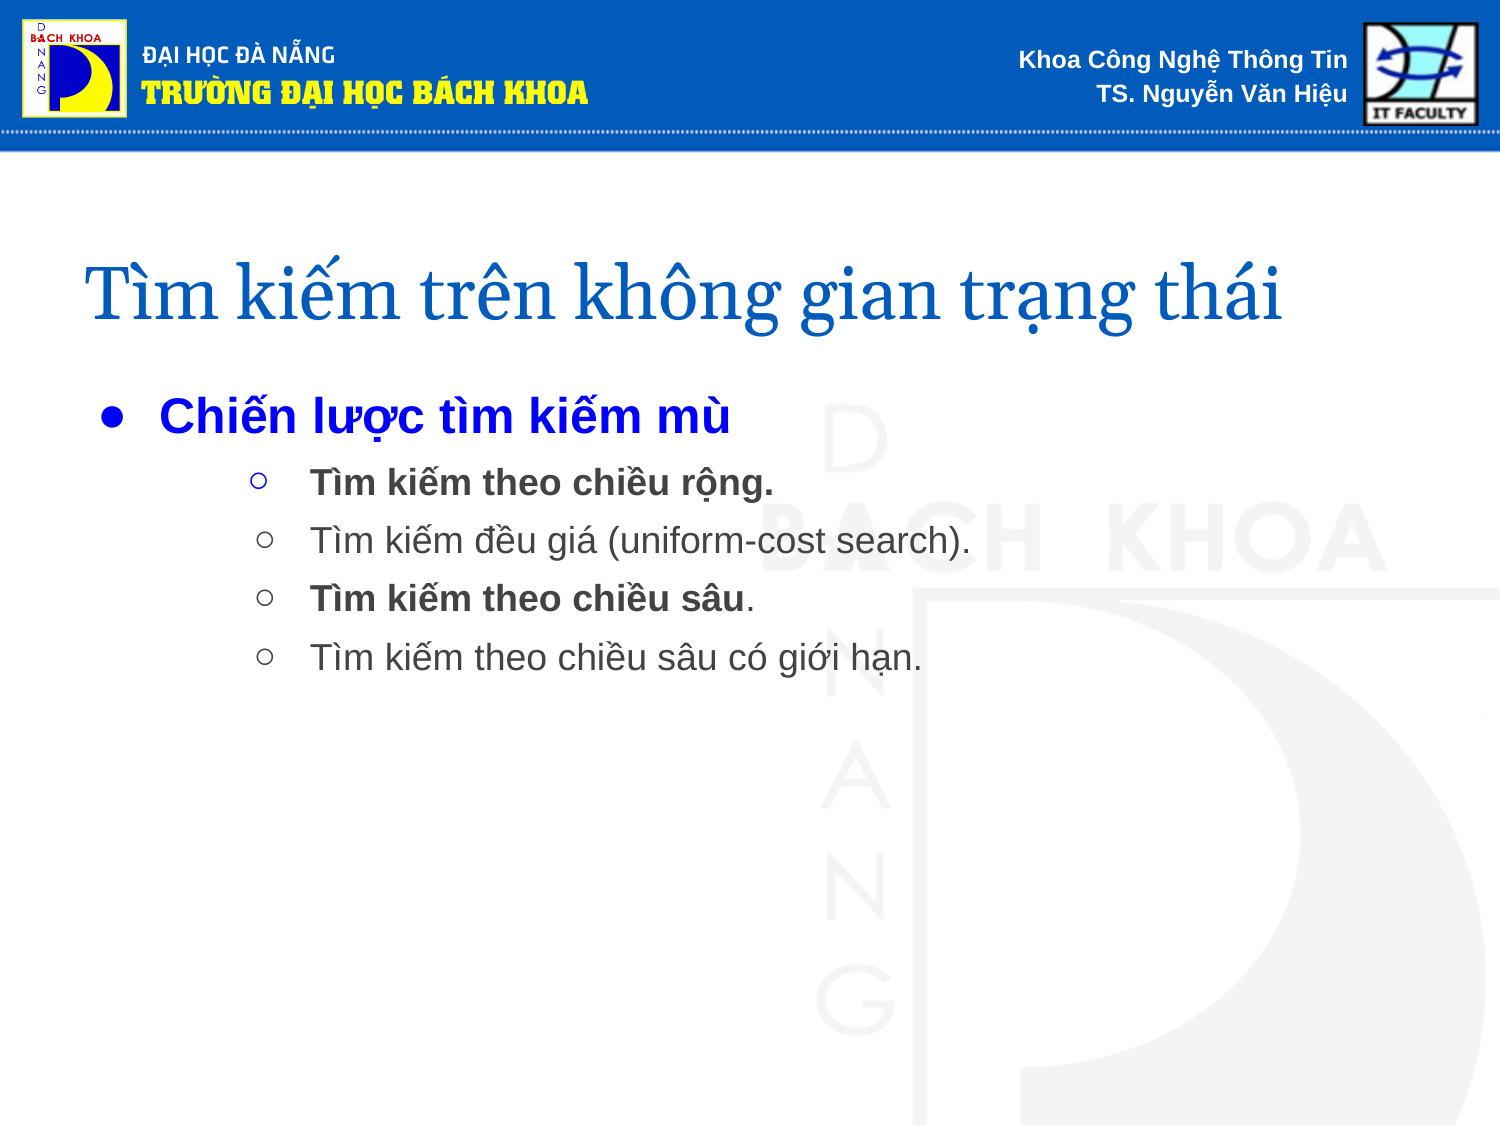

# Tìm kiếm trên không gian trạng thái
Chiến lược tìm kiếm mù
Tìm kiếm theo chiều rộng.
Tìm kiếm đều giá (uniform-cost search).
Tìm kiếm theo chiều sâu.
Tìm kiếm theo chiều sâu có giới hạn.